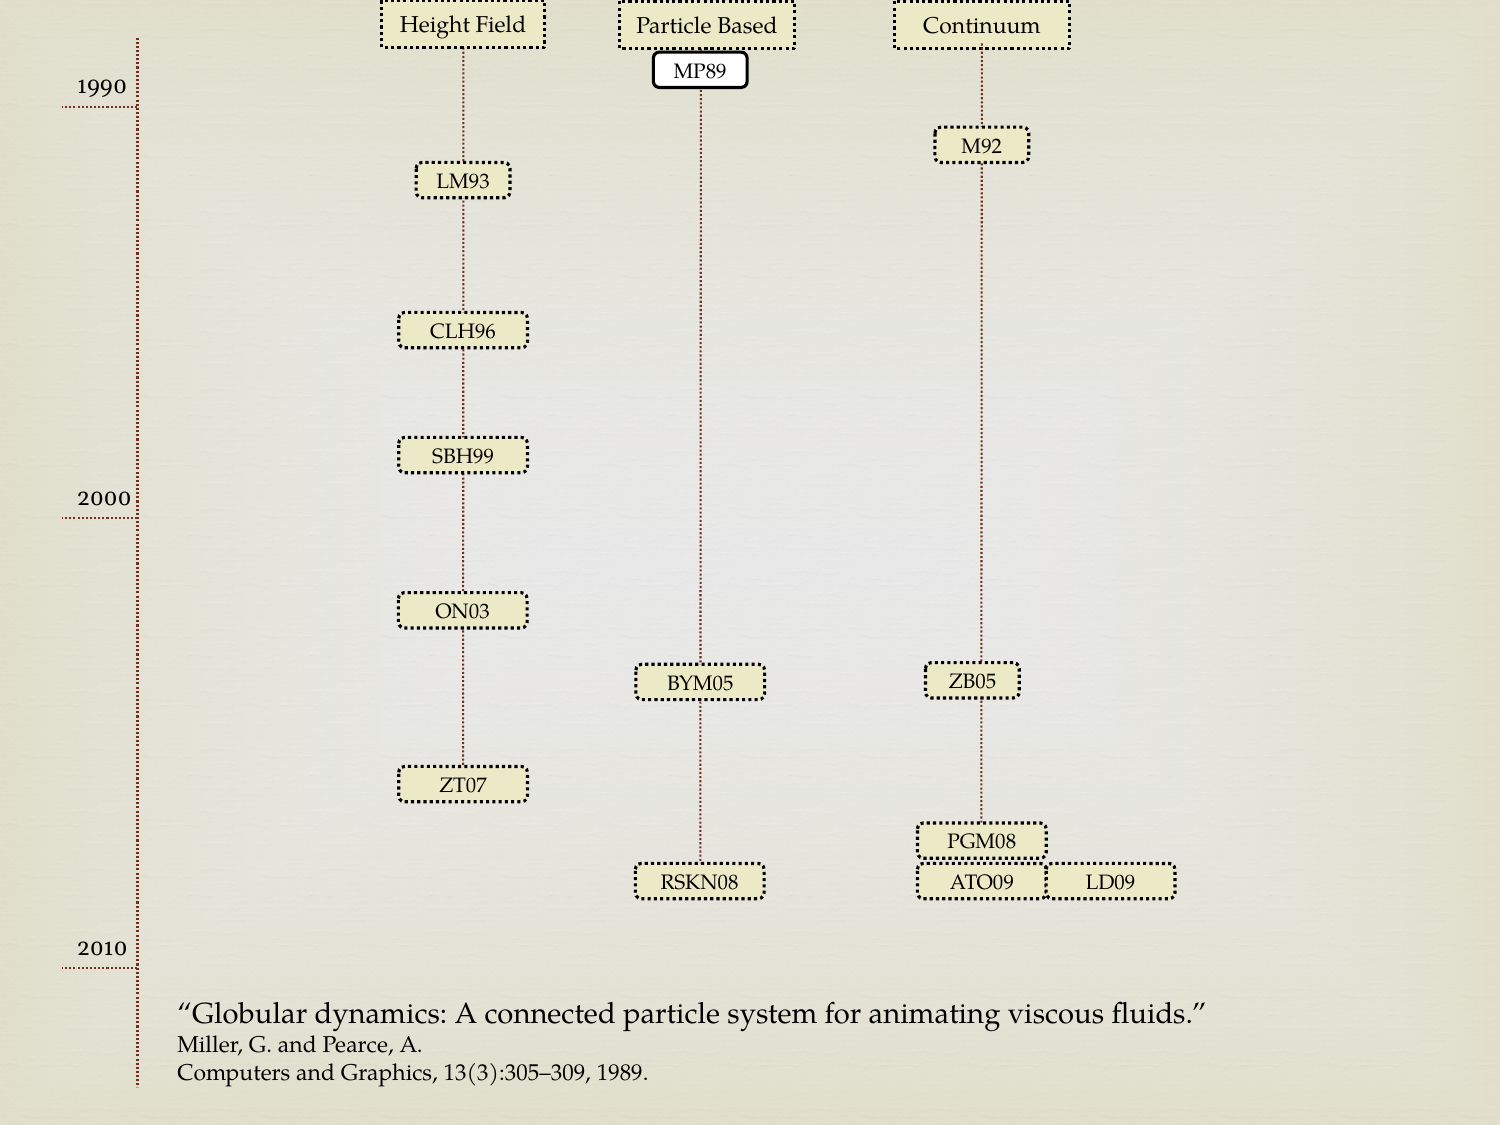

Height Field
Particle Based
Continuum
MP89
1990
M92
LM93
CLH96
SBH99
2000
ON03
ZB05
BYM05
ZT07
PGM08
ATO09
RSKN08
LD09
2010
“Globular dynamics: A connected particle system for animating viscous fluids.”
Miller, G. and Pearce, A.
Computers and Graphics, 13(3):305–309, 1989.